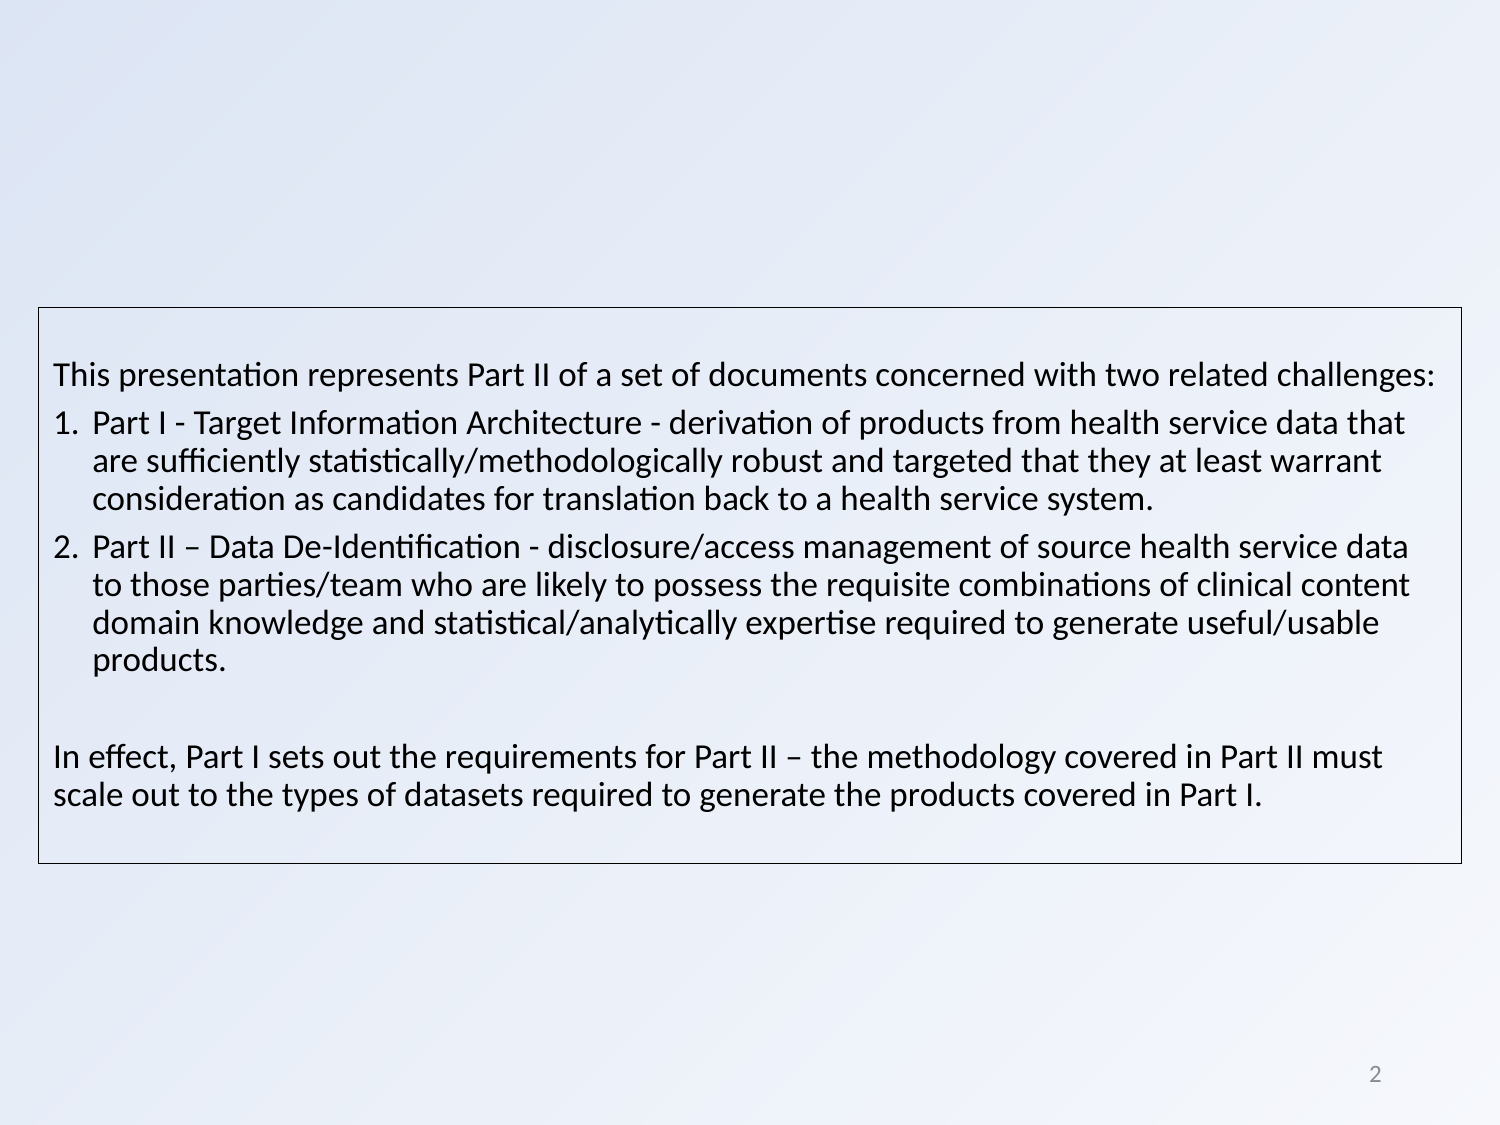

This presentation represents Part II of a set of documents concerned with two related challenges:
Part I - Target Information Architecture - derivation of products from health service data that are sufficiently statistically/methodologically robust and targeted that they at least warrant consideration as candidates for translation back to a health service system.
Part II – Data De-Identification - disclosure/access management of source health service data to those parties/team who are likely to possess the requisite combinations of clinical content domain knowledge and statistical/analytically expertise required to generate useful/usable products.

In effect, Part I sets out the requirements for Part II – the methodology covered in Part II must scale out to the types of datasets required to generate the products covered in Part I.
2